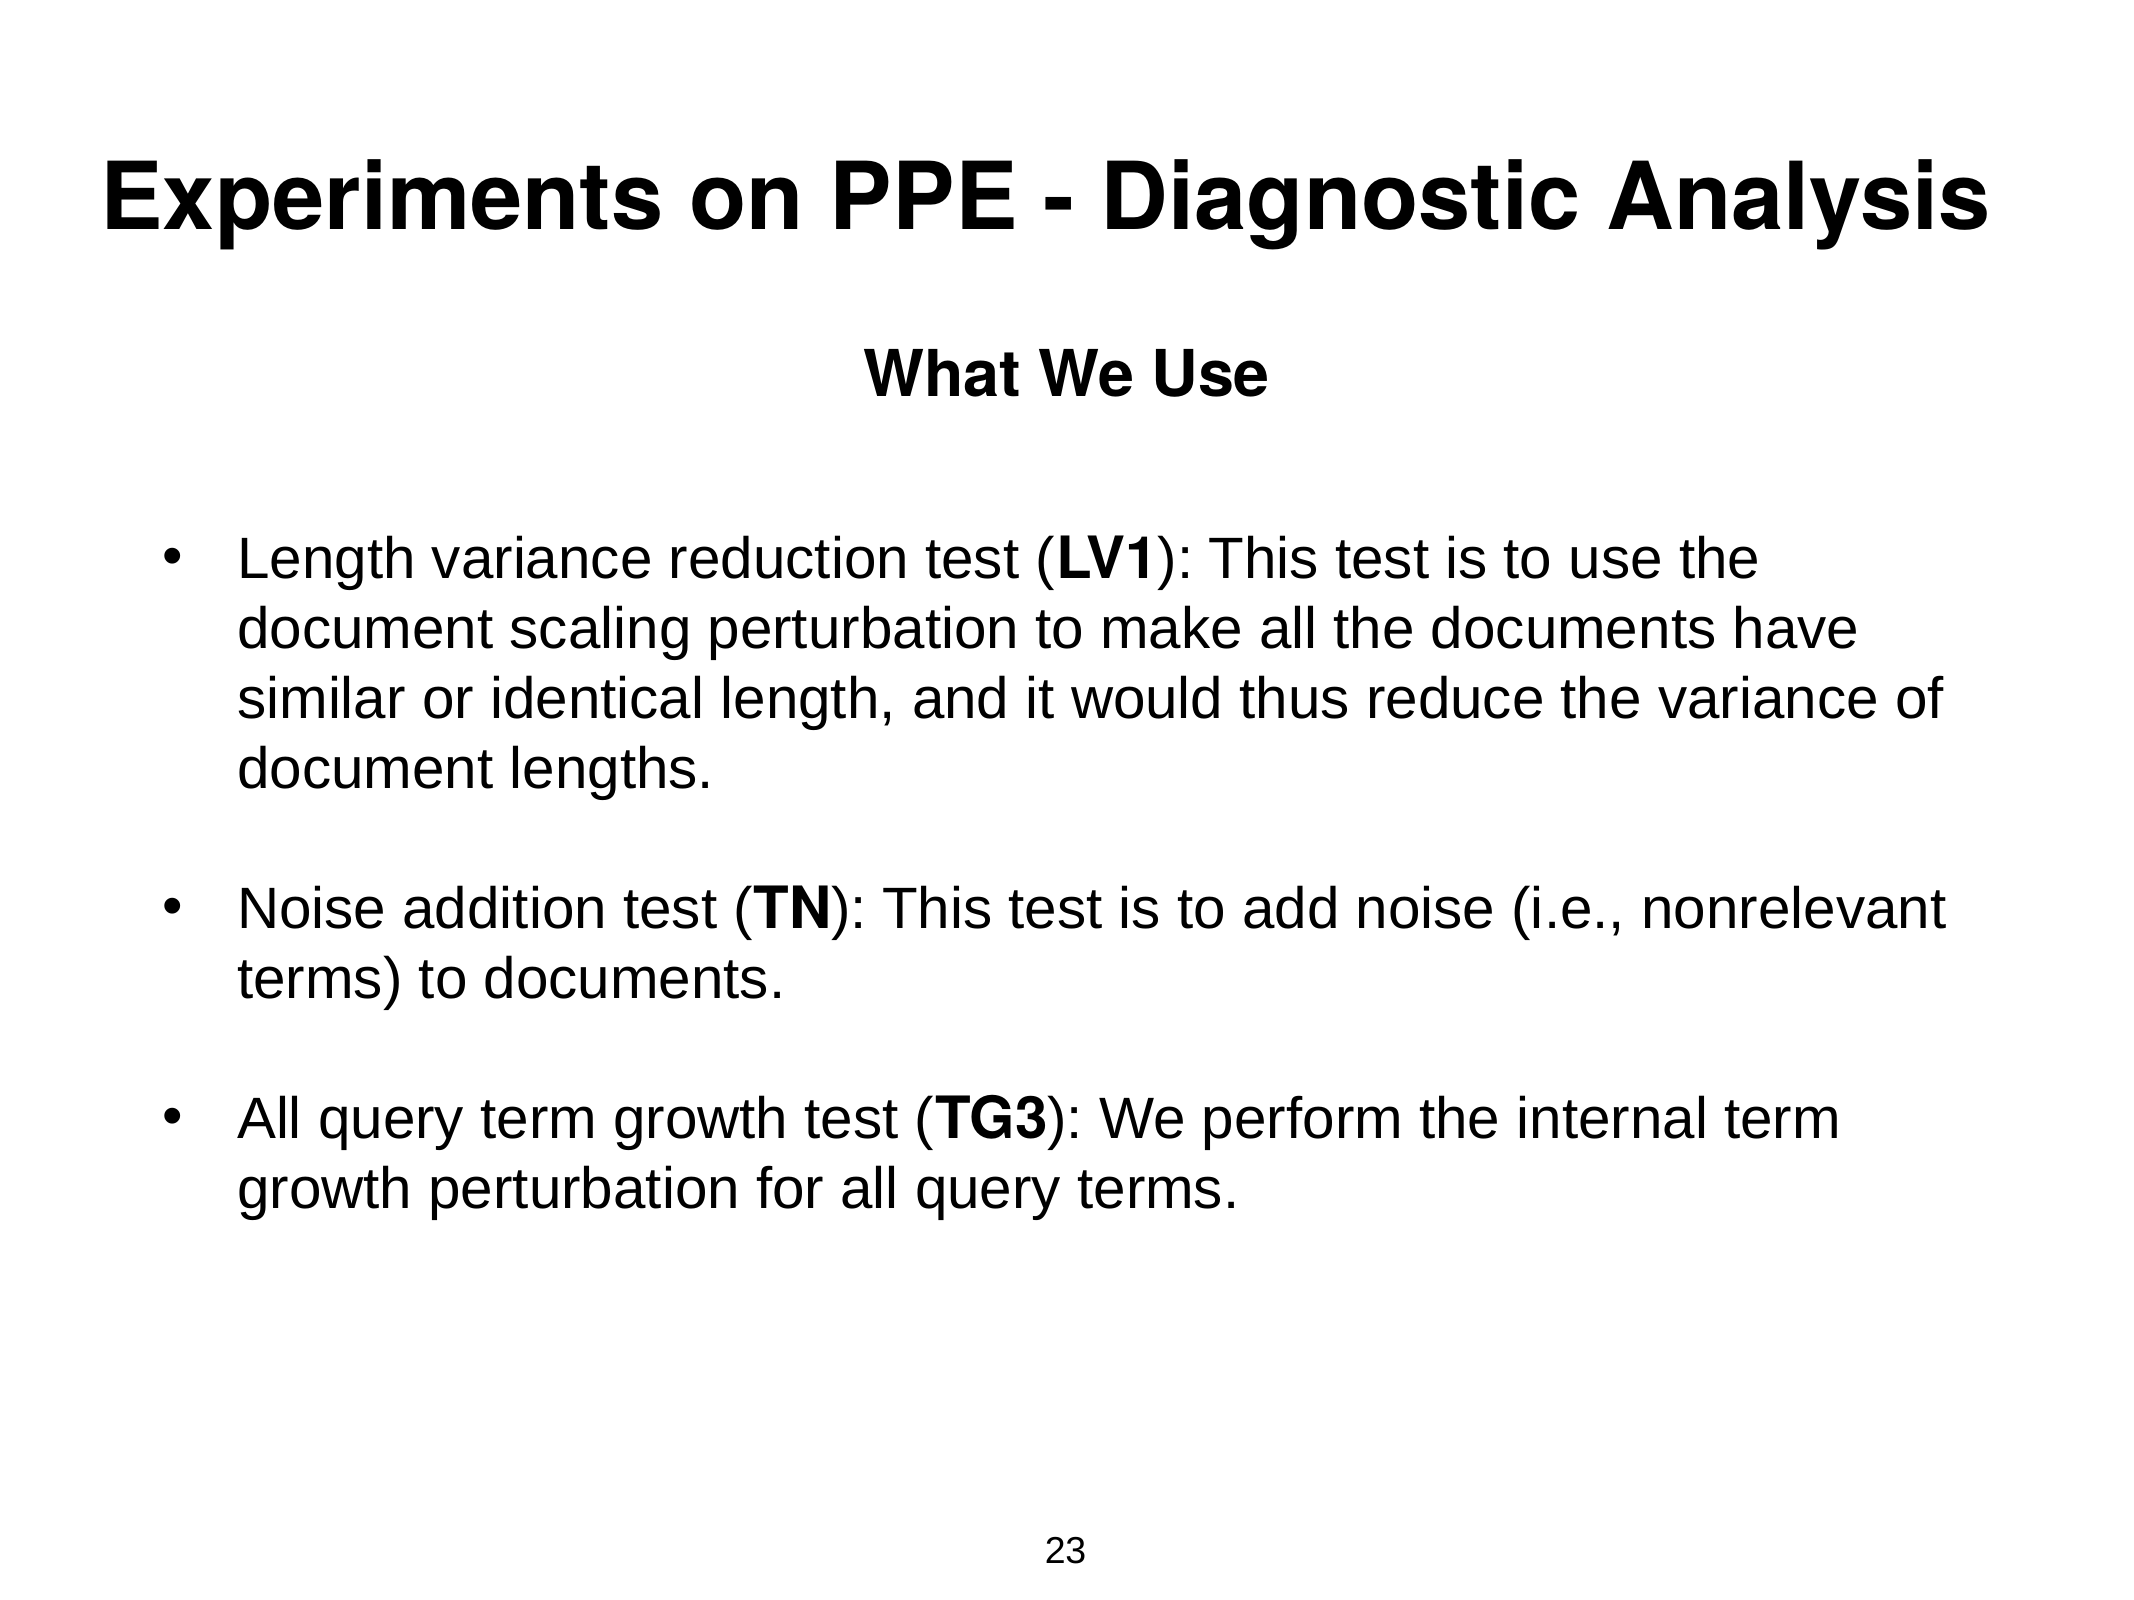

# Experiments on PPE - Diagnostic Analysis
What We Use
Length variance reduction test (LV1): This test is to use the document scaling perturbation to make all the documents have similar or identical length, and it would thus reduce the variance of document lengths.

Noise addition test (TN): This test is to add noise (i.e., nonrelevant terms) to documents.

All query term growth test (TG3): We perform the internal term growth perturbation for all query terms.

23